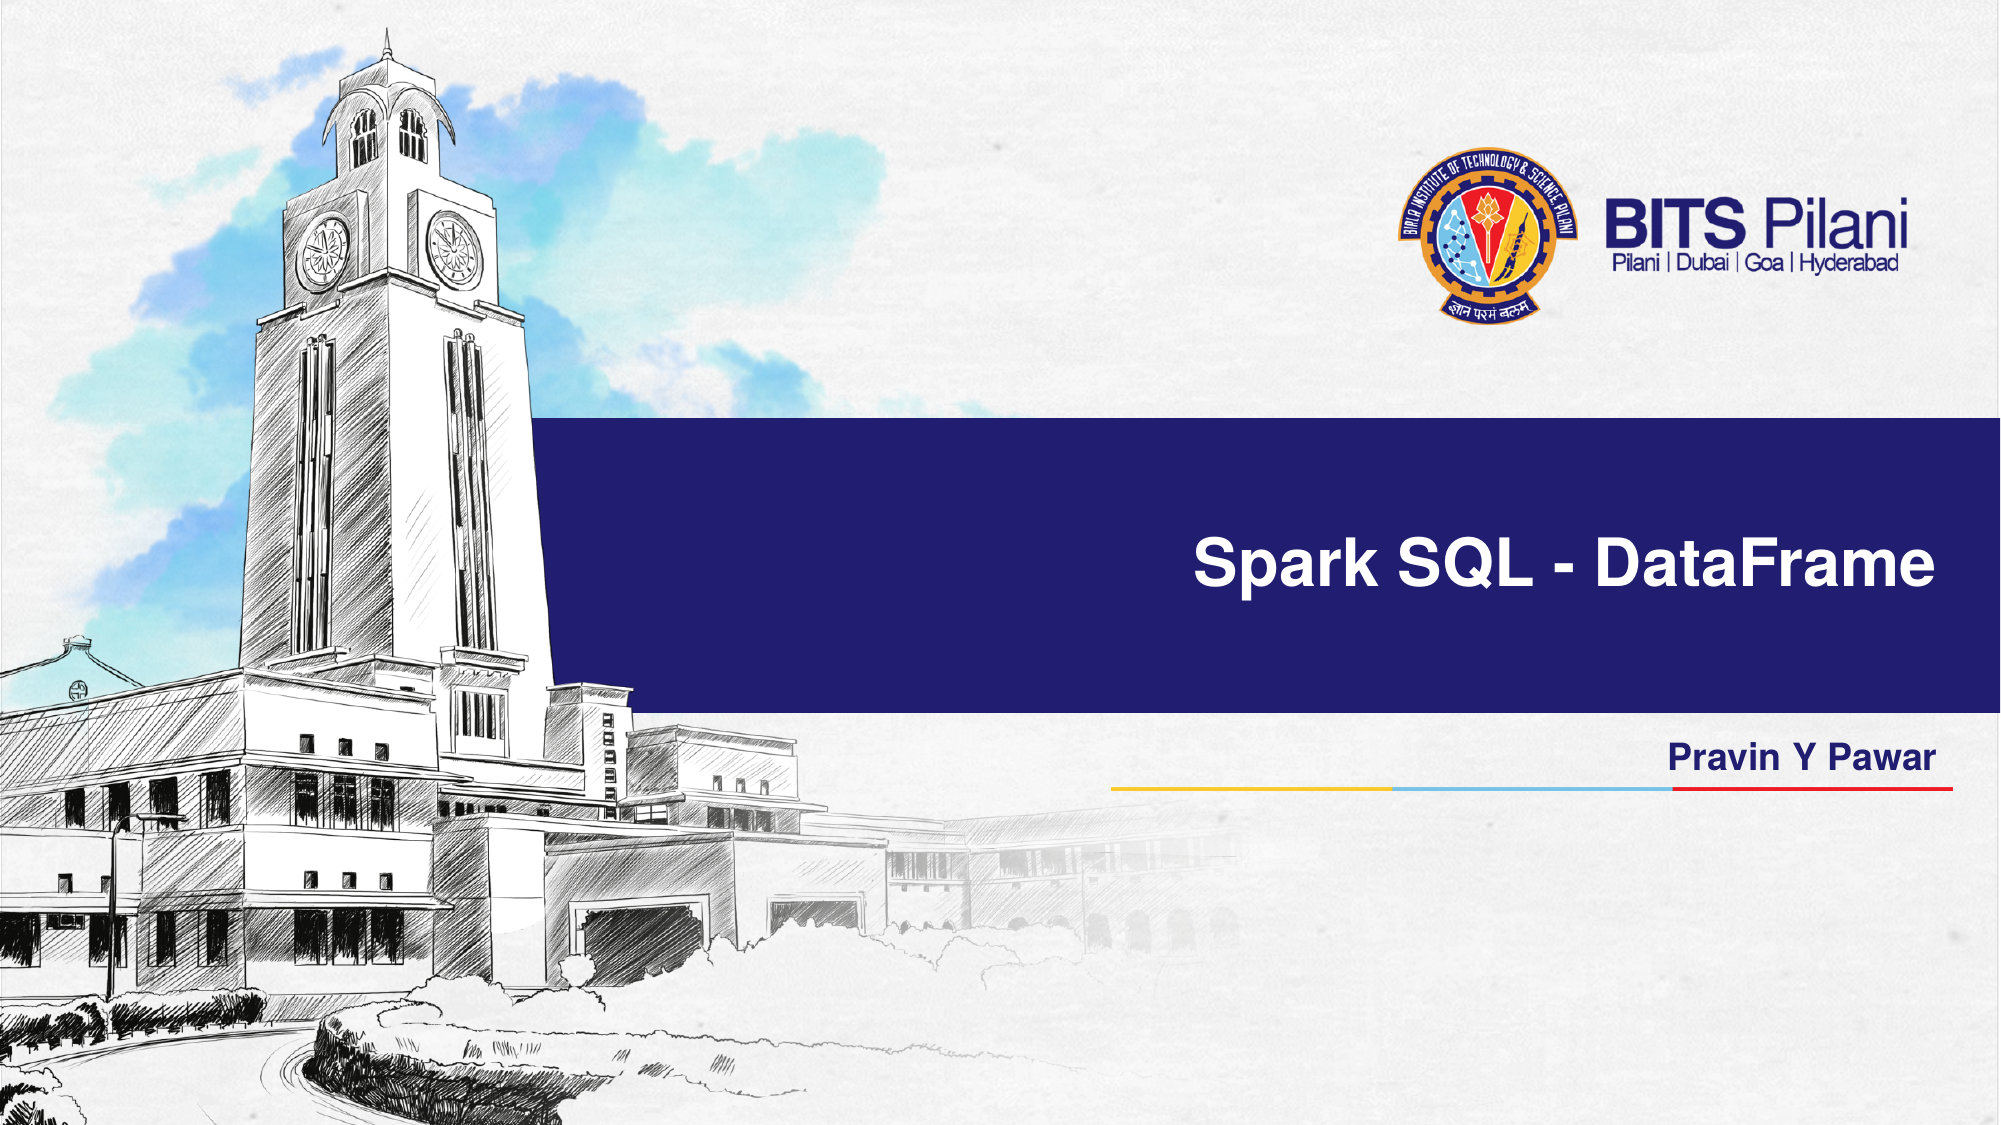

# Spark SQL - DataFrame
Pravin Y Pawar